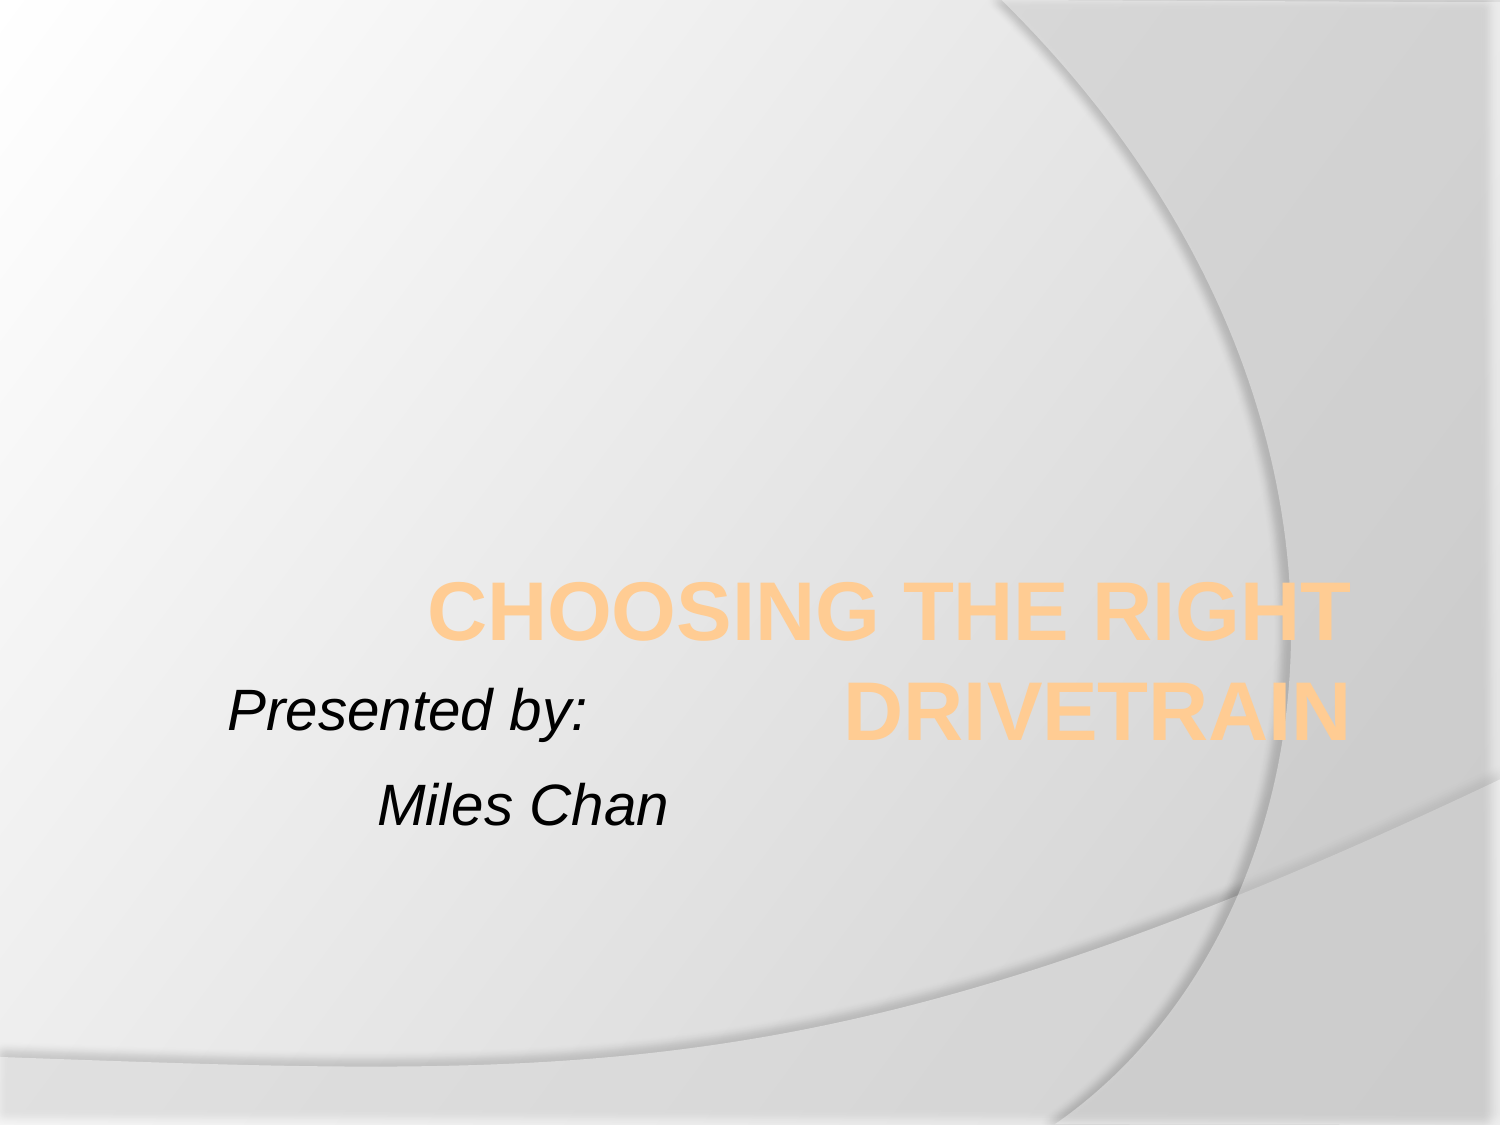

# Choosing the Right DriveTrain
Presented by:
	Miles Chan